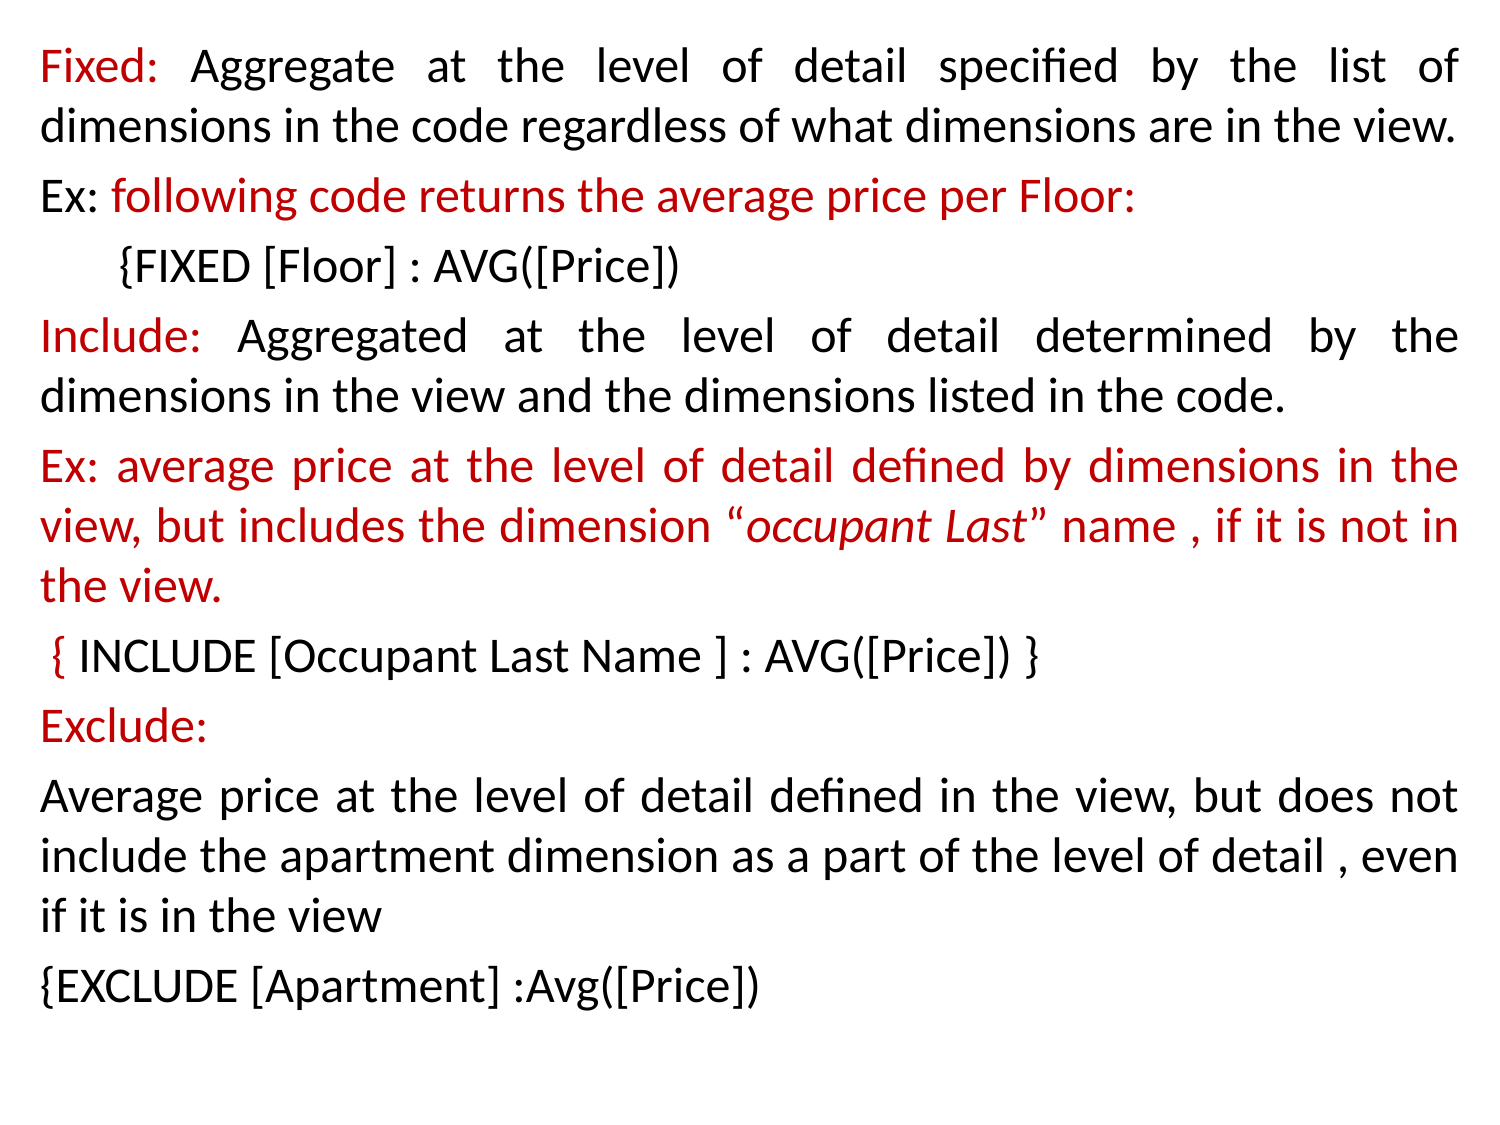

Fixed: Aggregate at the level of detail specified by the list of dimensions in the code regardless of what dimensions are in the view.
Ex: following code returns the average price per Floor:
       {FIXED [Floor] : AVG([Price])
Include: Aggregated at the level of detail determined by the dimensions in the view and the dimensions listed in the code.
Ex: average price at the level of detail defined by dimensions in the view, but includes the dimension “occupant Last” name , if it is not in the view.
 { INCLUDE [Occupant Last Name ] : AVG([Price]) }
Exclude:
Average price at the level of detail defined in the view, but does not include the apartment dimension as a part of the level of detail , even if it is in the view
{EXCLUDE [Apartment] :Avg([Price])